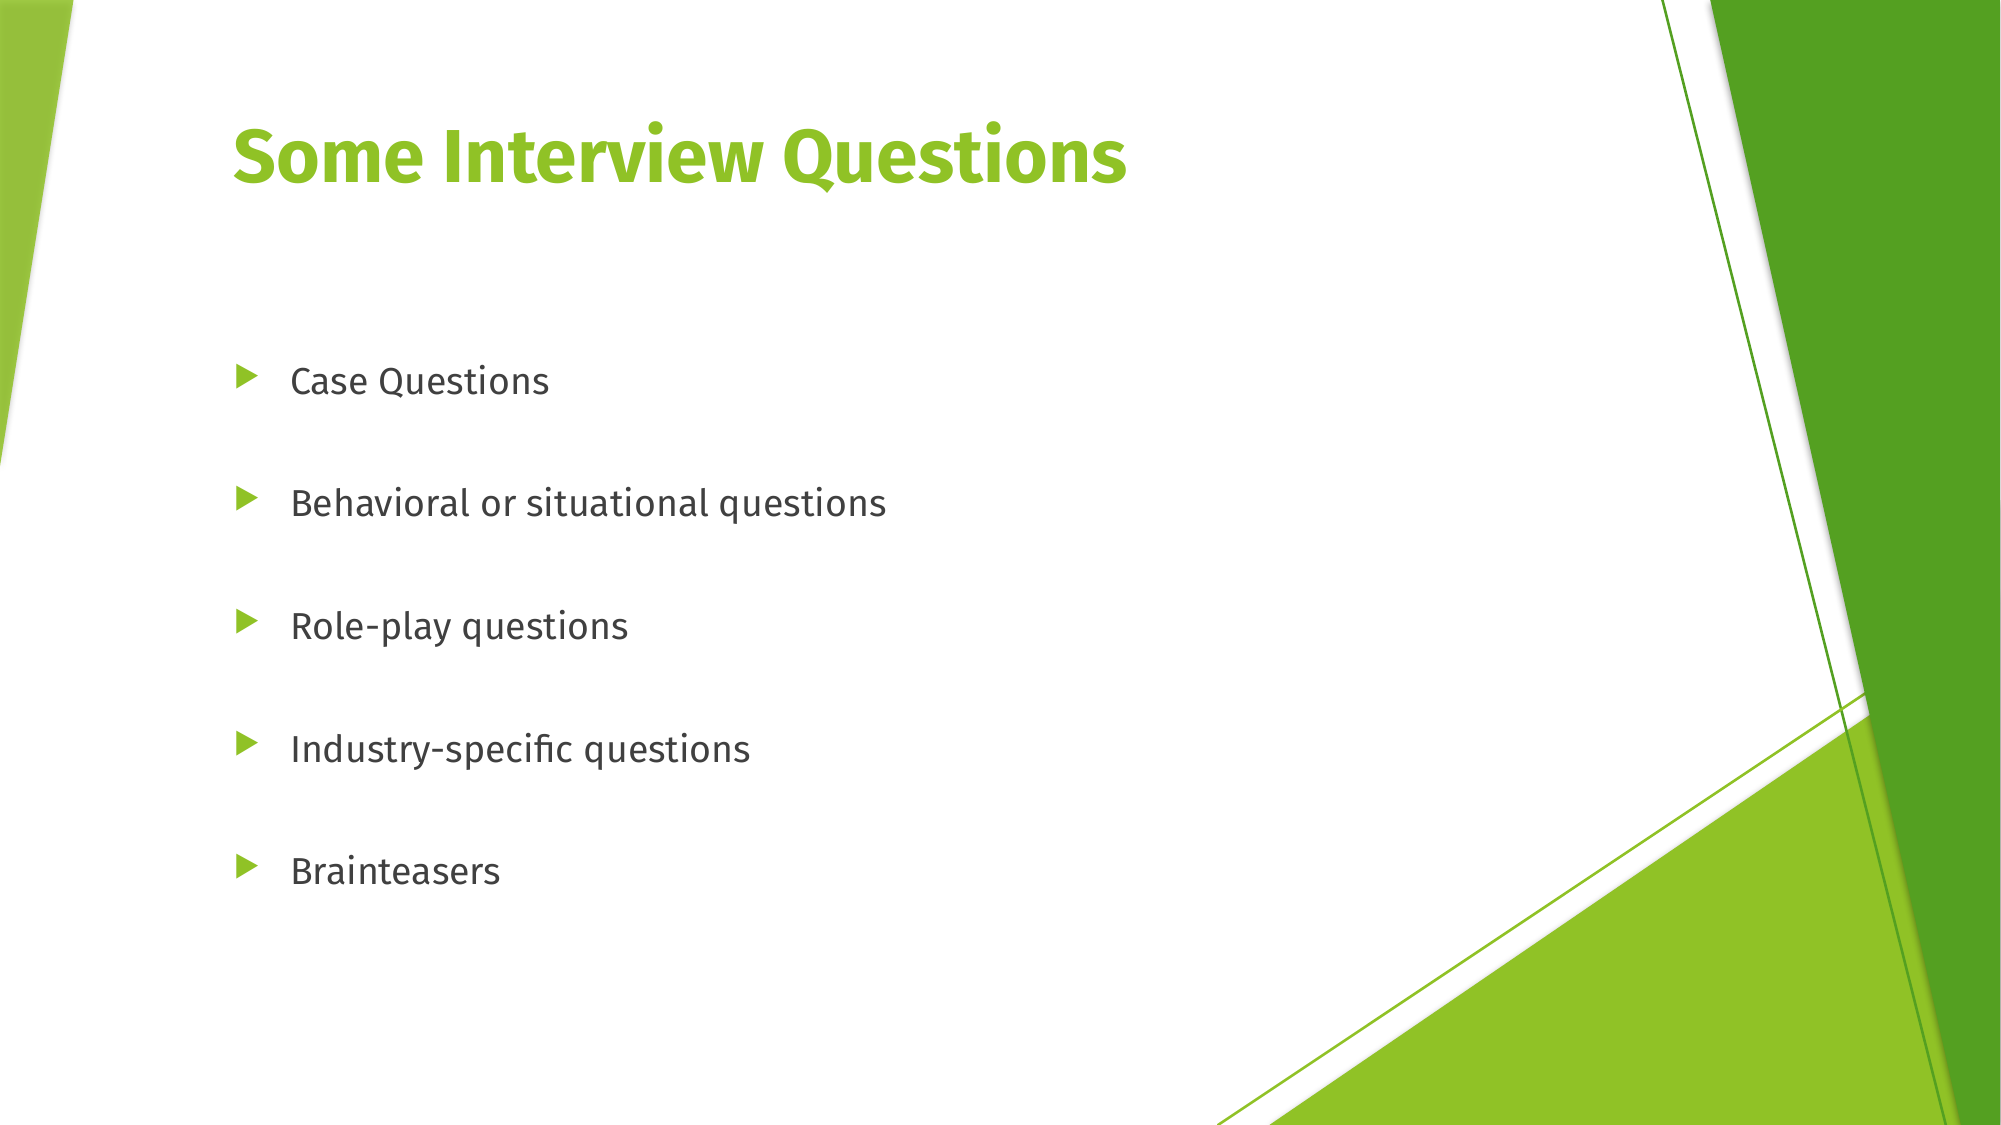

# Some Interview Questions
Case Questions

Behavioral or situational questions

Role-play questions

Industry-specific questions

Brainteasers